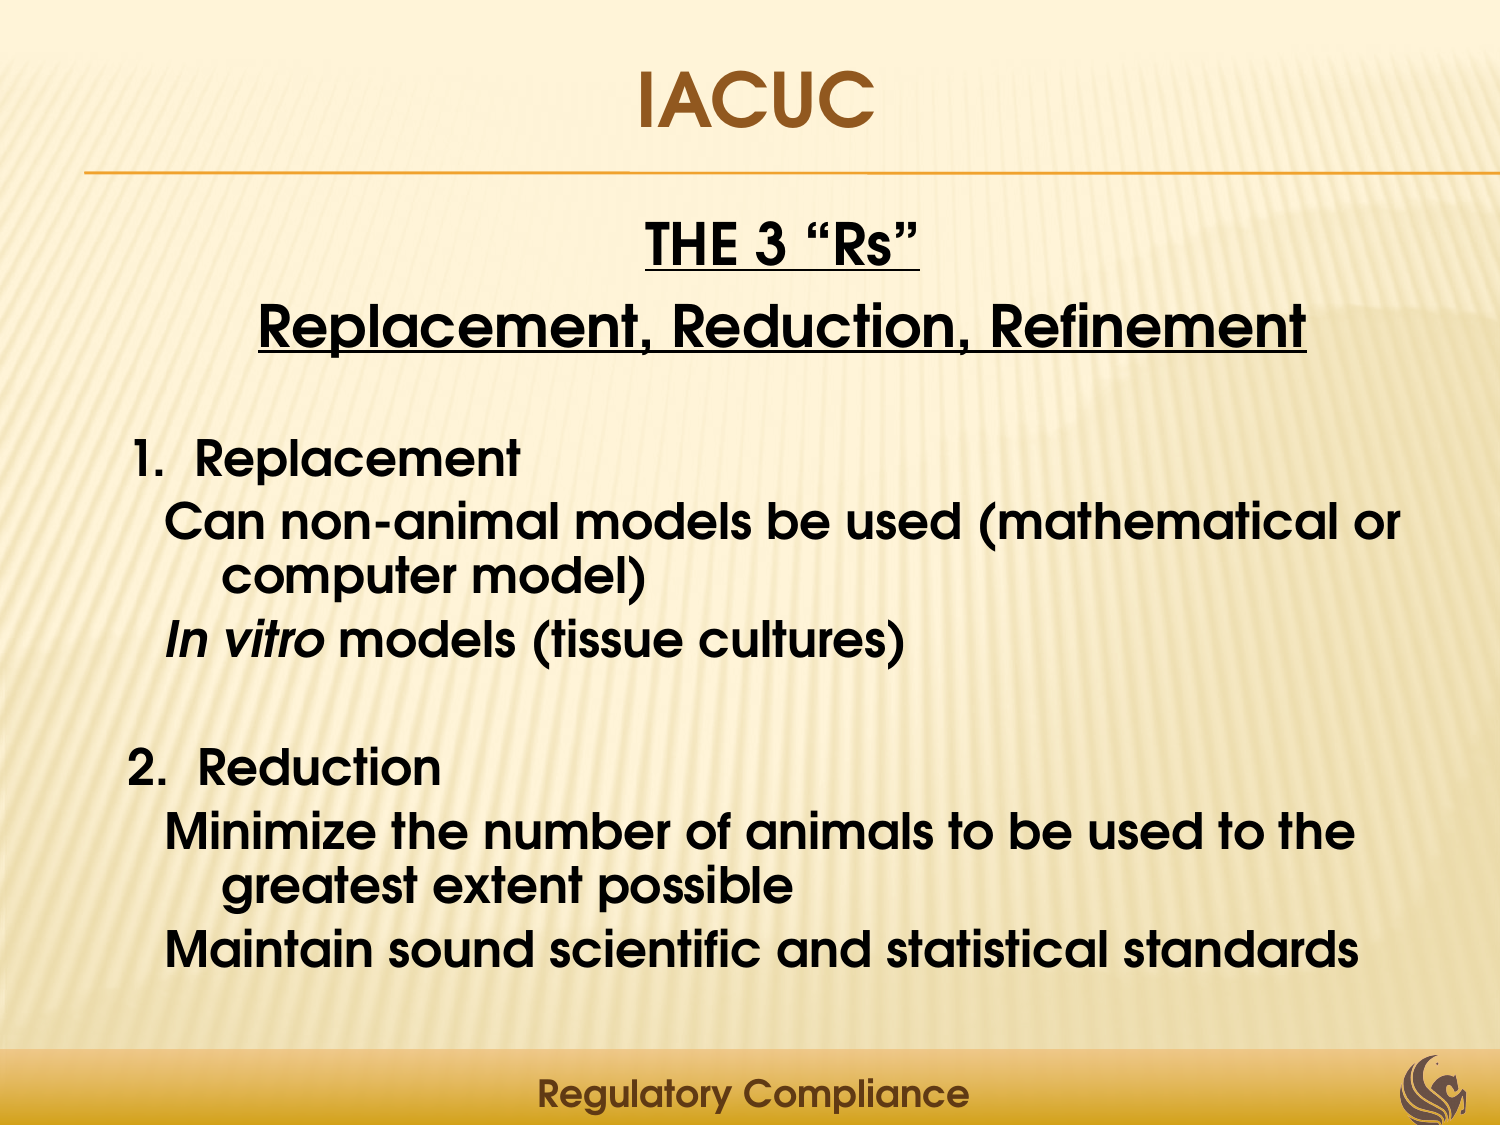

IACUC
THE 3 “Rs”
Replacement, Reduction, Refinement

1.  Replacement
Can non-animal models be used (mathematical or computer model)
In vitro models (tissue cultures)

2.  Reduction
Minimize the number of animals to be used to the greatest extent possible
Maintain sound scientific and statistical standards

Regulatory Compliance